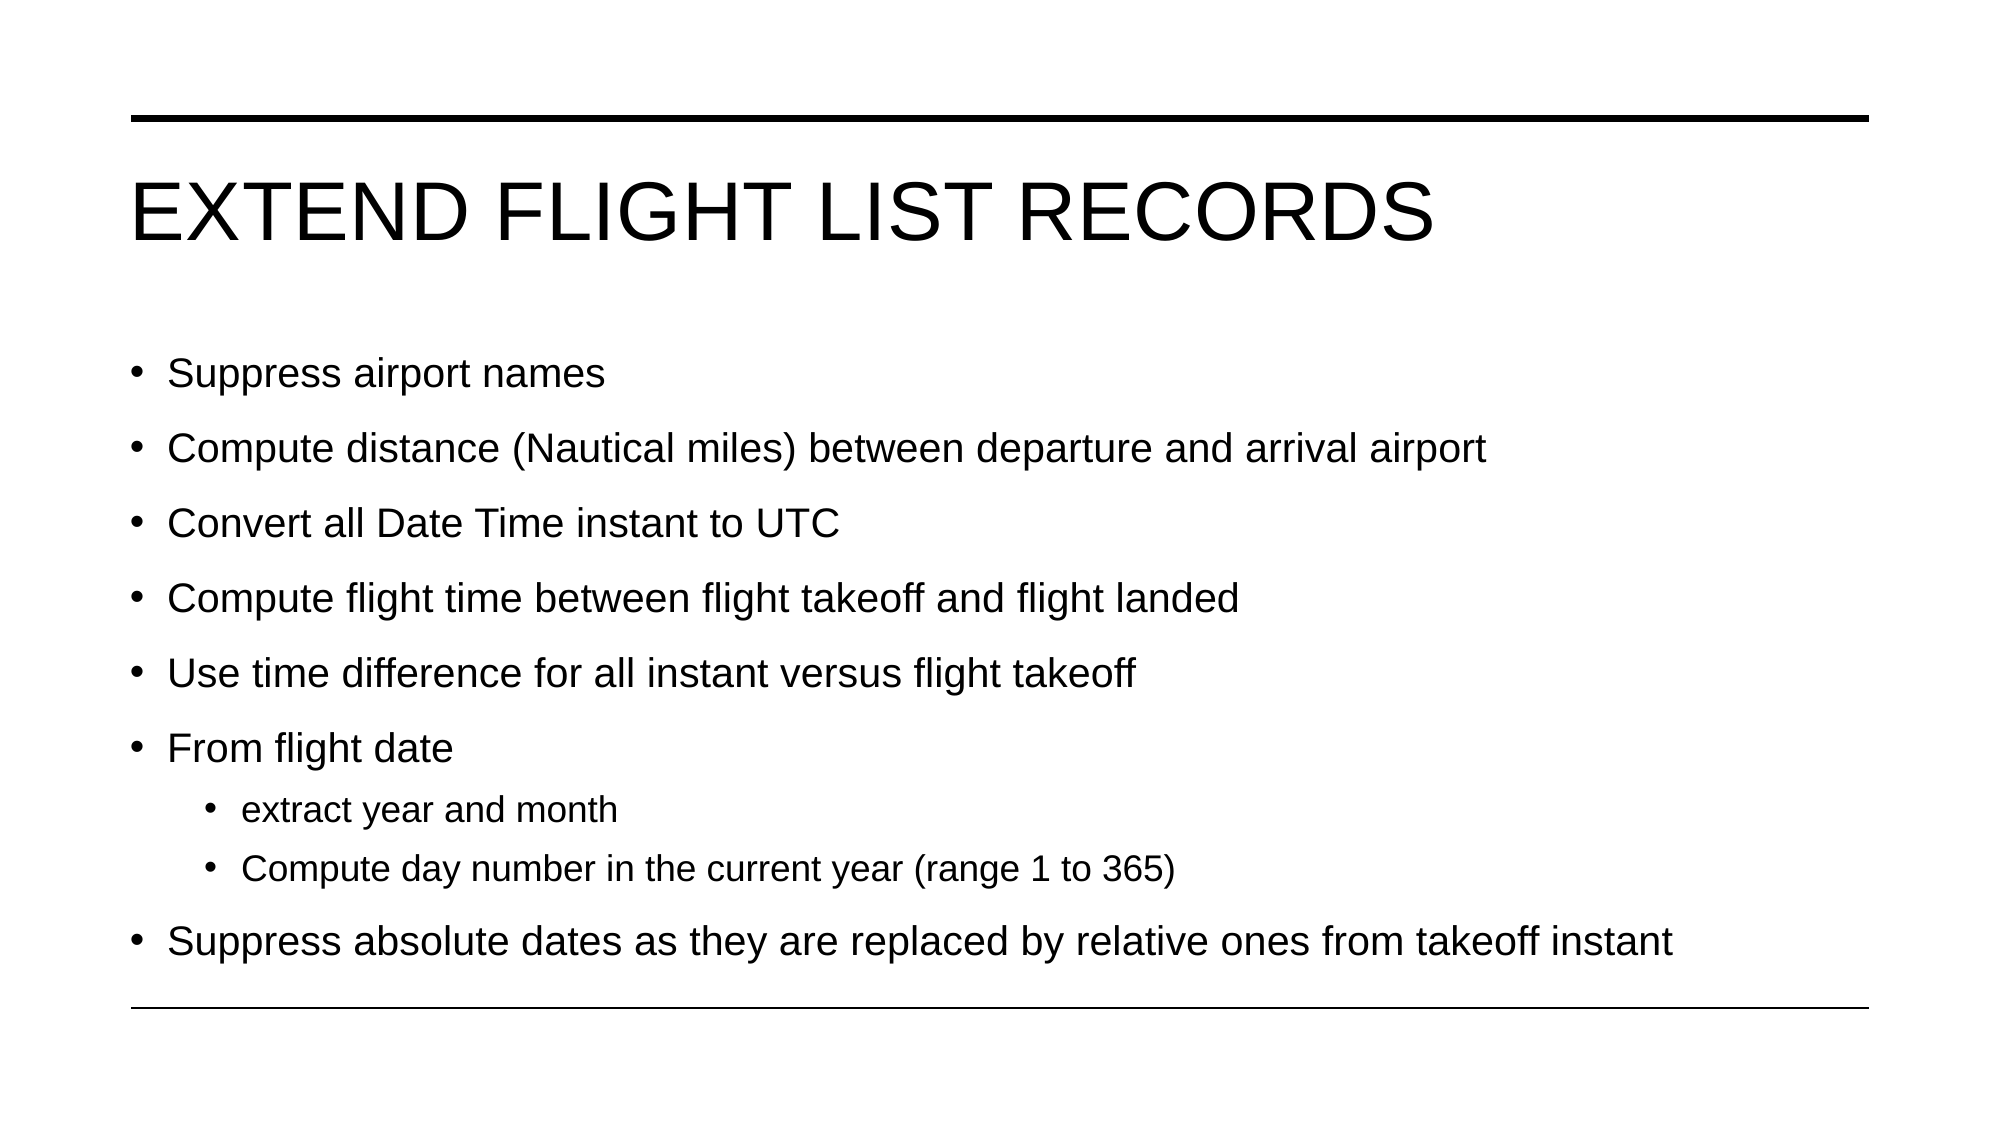

# Extend Flight list records
Suppress airport names
Compute distance (Nautical miles) between departure and arrival airport
Convert all Date Time instant to UTC
Compute flight time between flight takeoff and flight landed
Use time difference for all instant versus flight takeoff
From flight date
extract year and month
Compute day number in the current year (range 1 to 365)
Suppress absolute dates as they are replaced by relative ones from takeoff instant